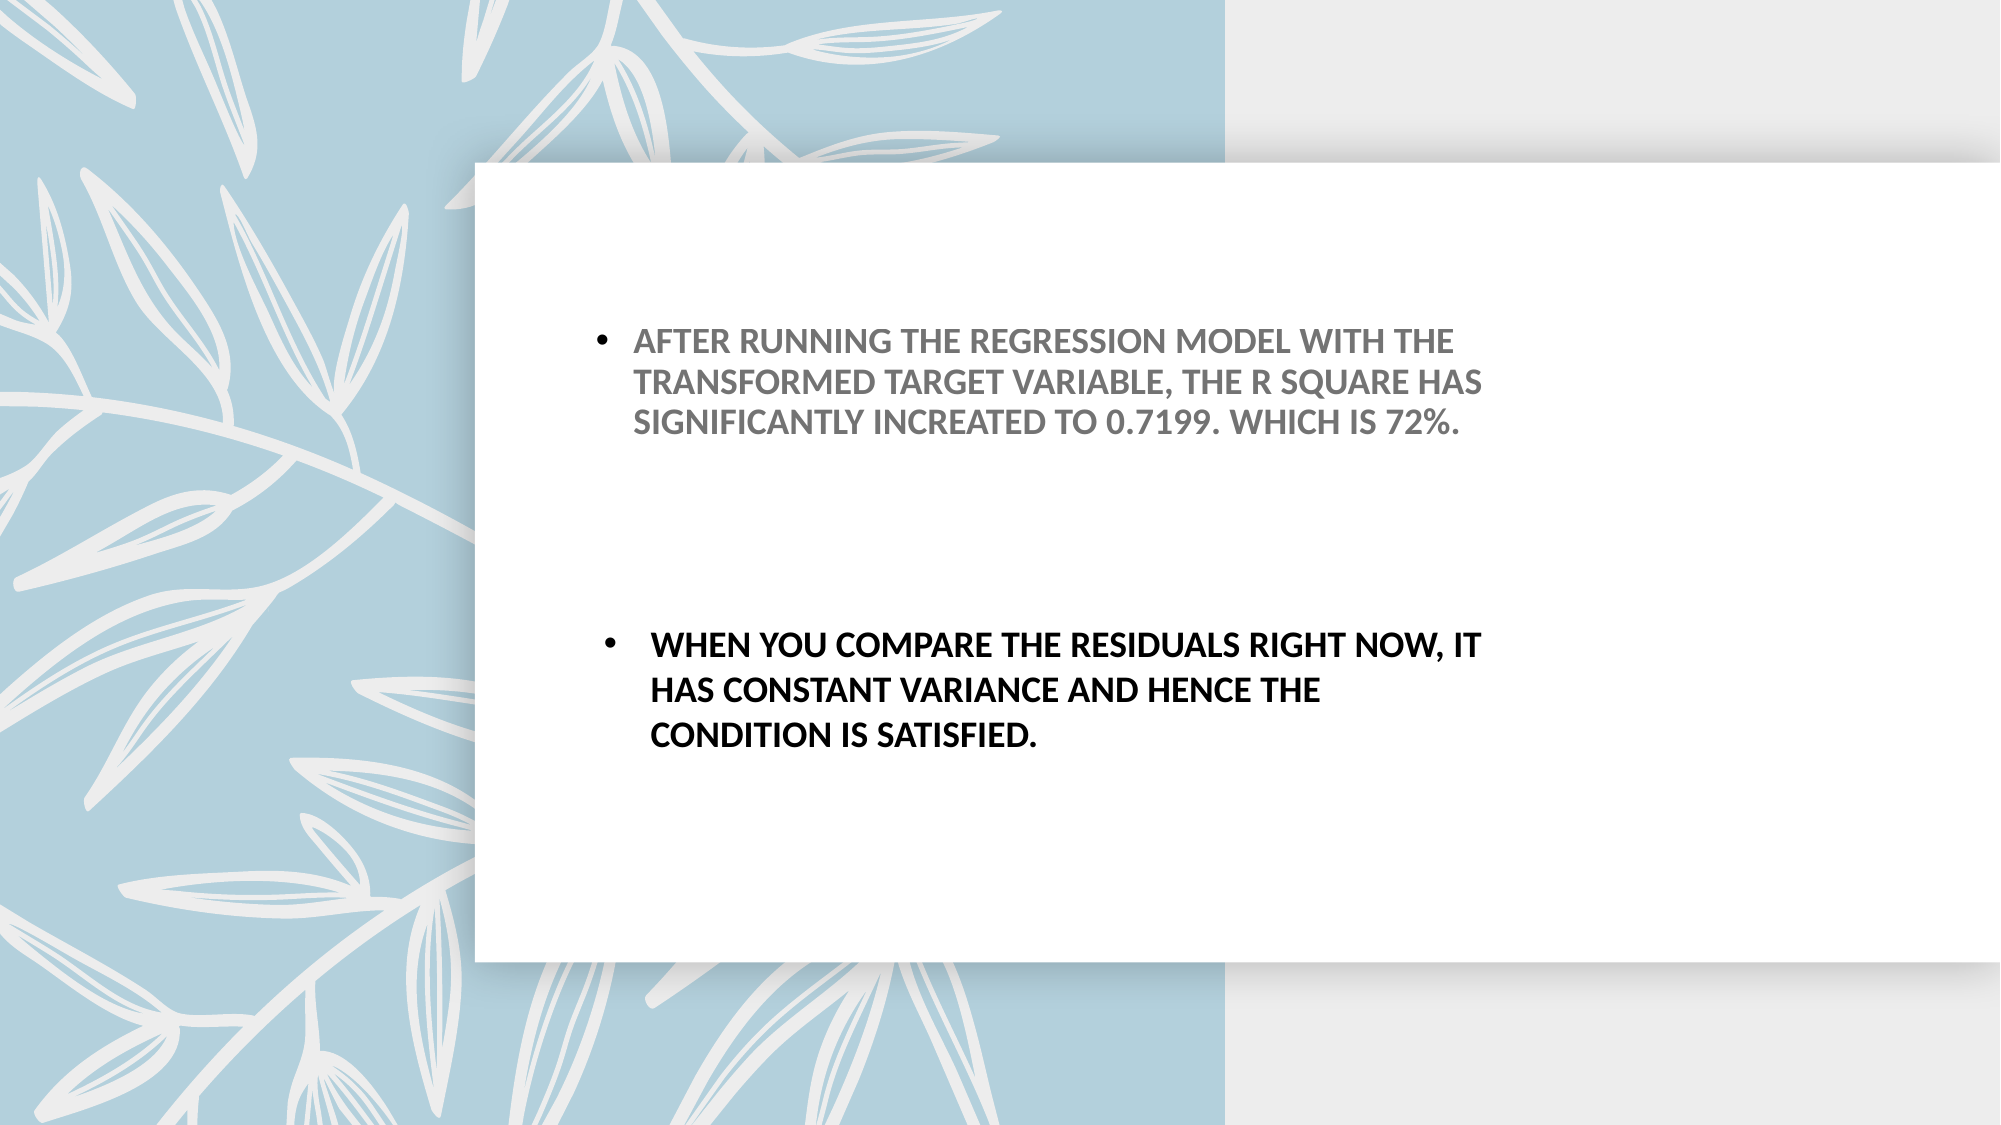

AFTER RUNNING THE REGRESSION MODEL WITH THE TRANSFORMED TARGET VARIABLE, THE R SQUARE HAS SIGNIFICANTLY INCREATED TO 0.7199. WHICH IS 72%.

WHEN YOU COMPARE THE RESIDUALS RIGHT NOW, IT HAS CONSTANT VARIANCE AND HENCE THE CONDITION IS SATISFIED.